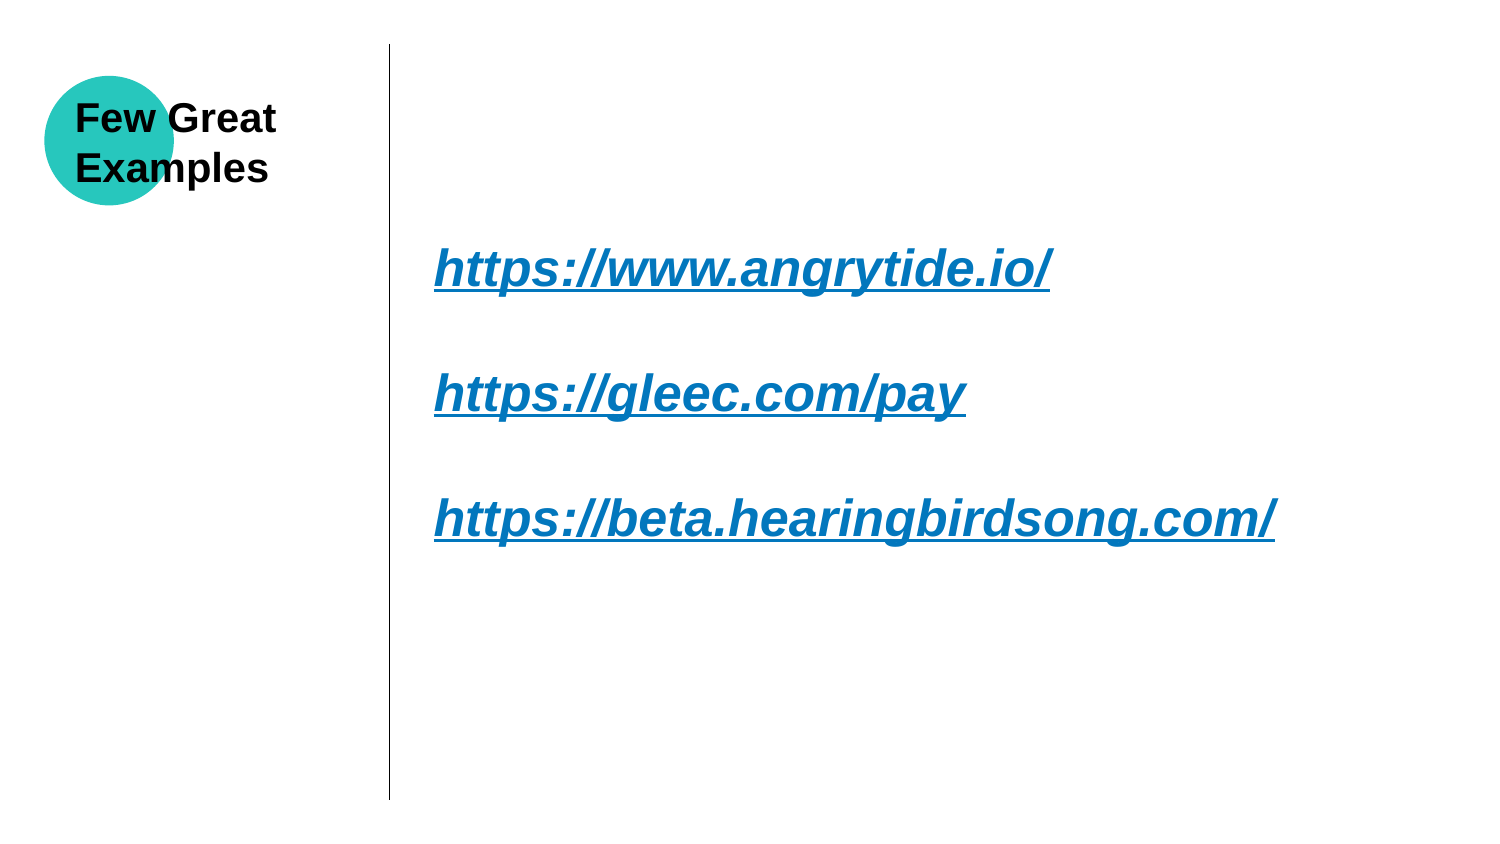

https://www.angrytide.io/

https://gleec.com/pay

https://beta.hearingbirdsong.com/

# Few Great Examples